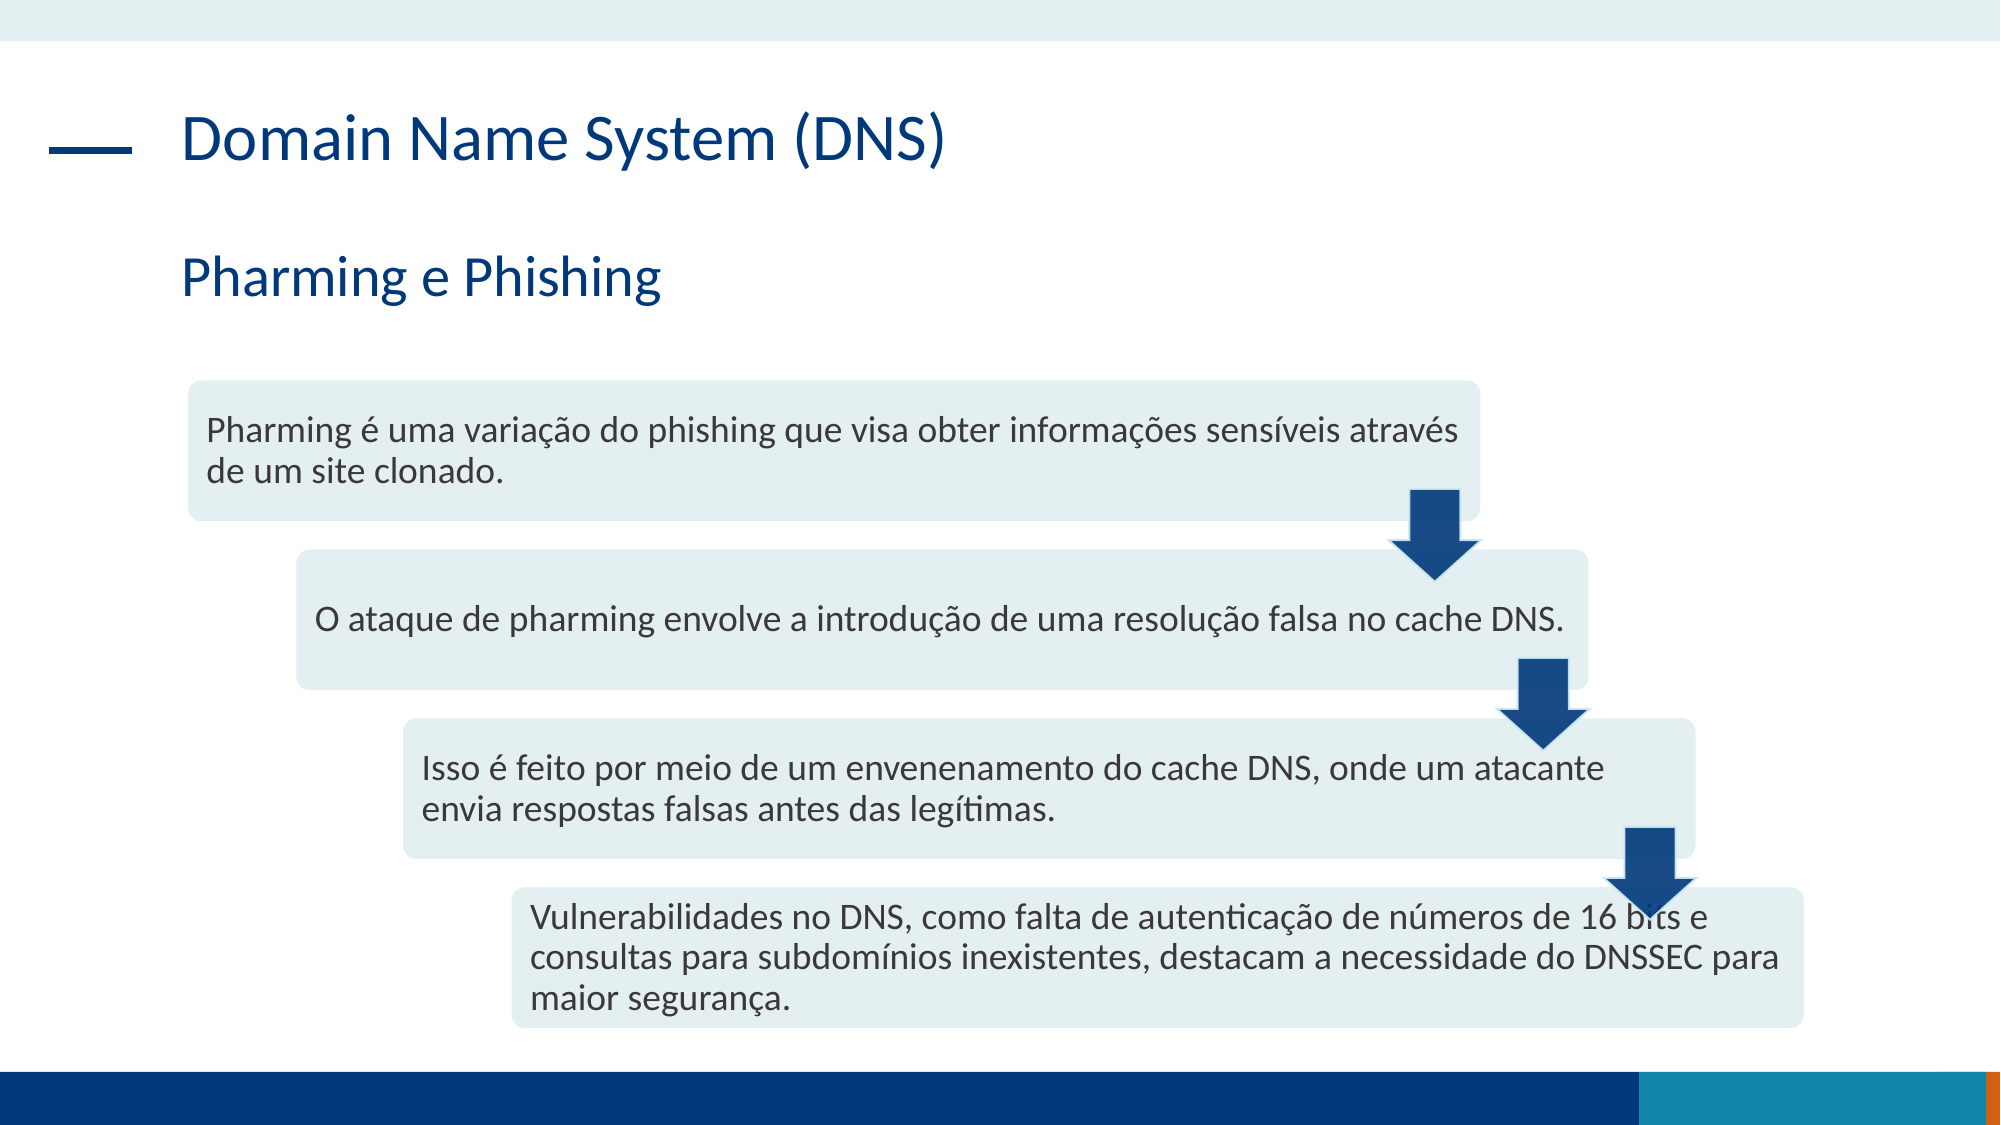

Domain Name System (DNS)

Pharming e Phishing

Pharming é uma variação do phishing que visa obter informações sensíveis através de um site clonado.
O ataque de pharming envolve a introdução de uma resolução falsa no cache DNS.
Isso é feito por meio de um envenenamento do cache DNS, onde um atacante envia respostas falsas antes das legítimas.
Vulnerabilidades no DNS, como falta de autenticação de números de 16 bits e consultas para subdomínios inexistentes, destacam a necessidade do DNSSEC para maior segurança.